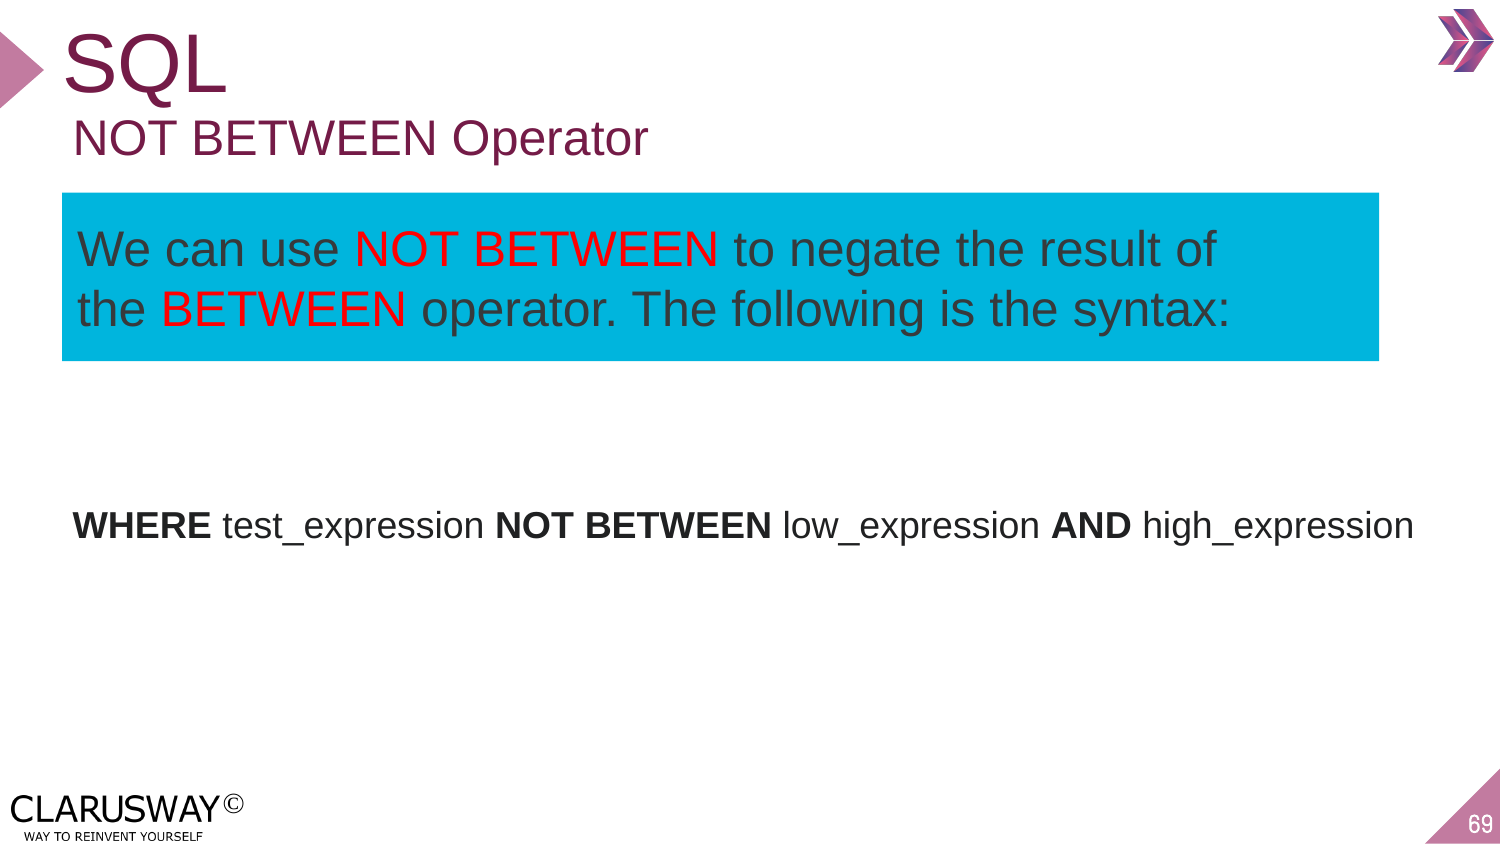

# SQL
NOT BETWEEN Operator
We can use NOT BETWEEN to negate the result of the BETWEEN operator. The following is the syntax:
WHERE test_expression NOT BETWEEN low_expression AND high_expression
69